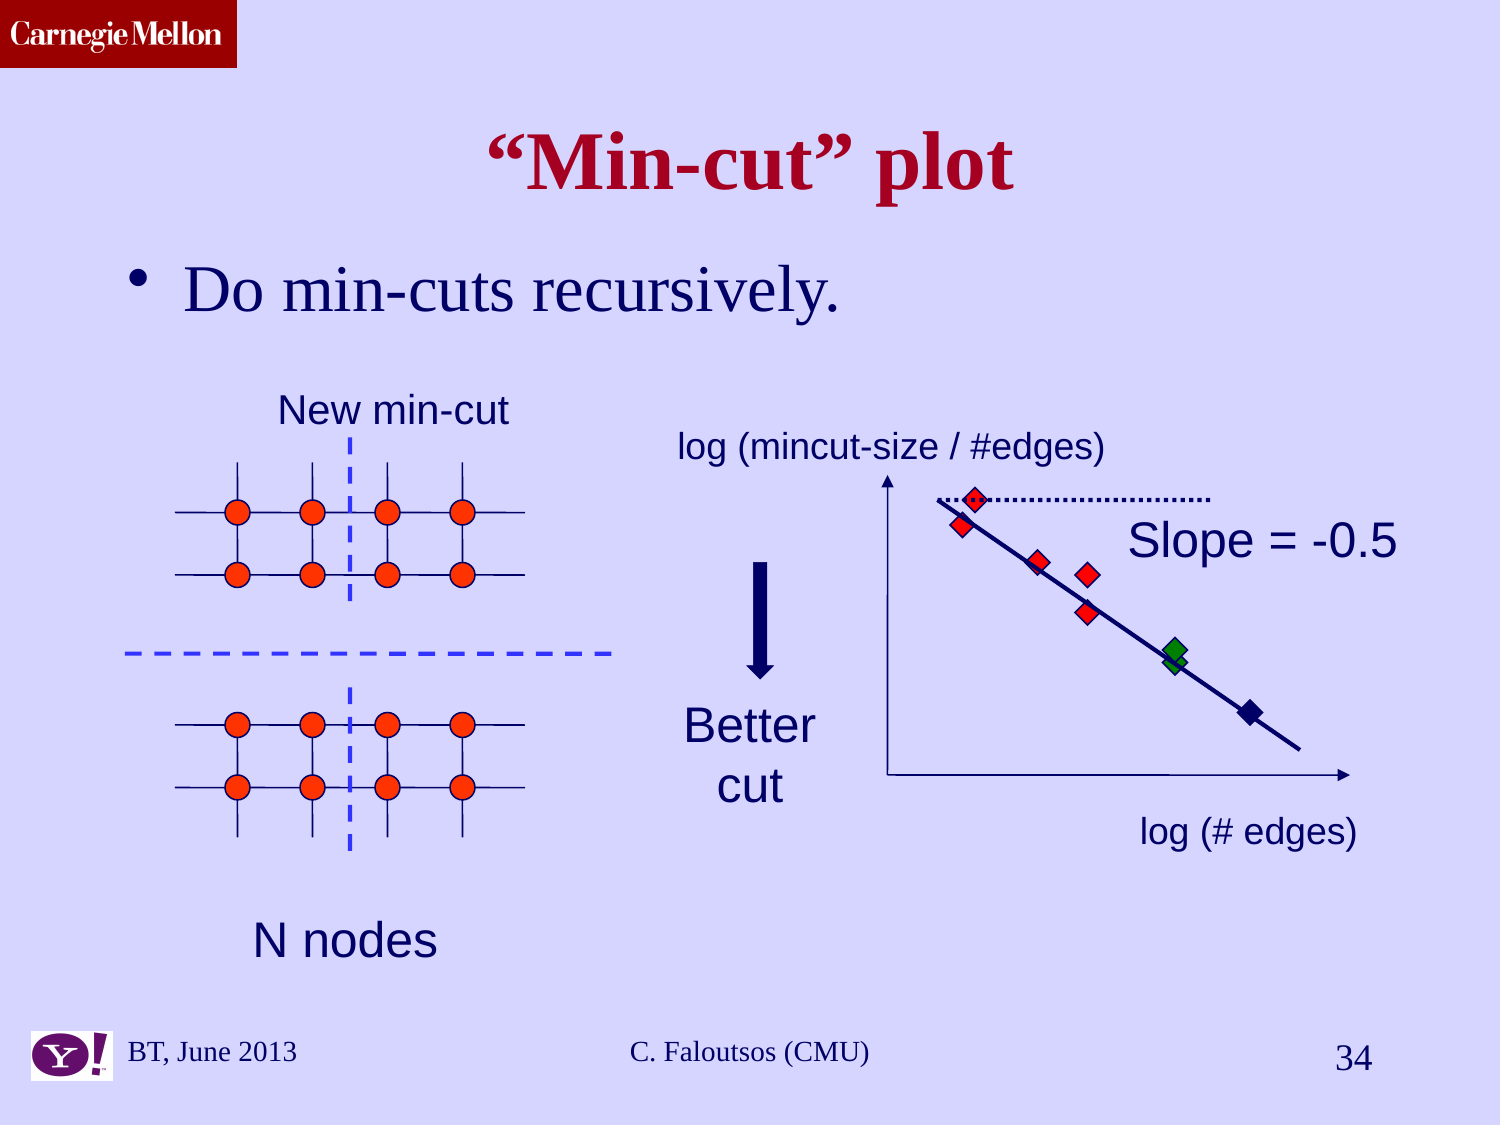

# “Min-cut” plot
Do min-cuts recursively.
New min-cut
log (mincut-size / #edges)

Slope = -0.5

Better
cut

log (# edges)
N nodes
BT, June 2013
C. Faloutsos (CMU)
34